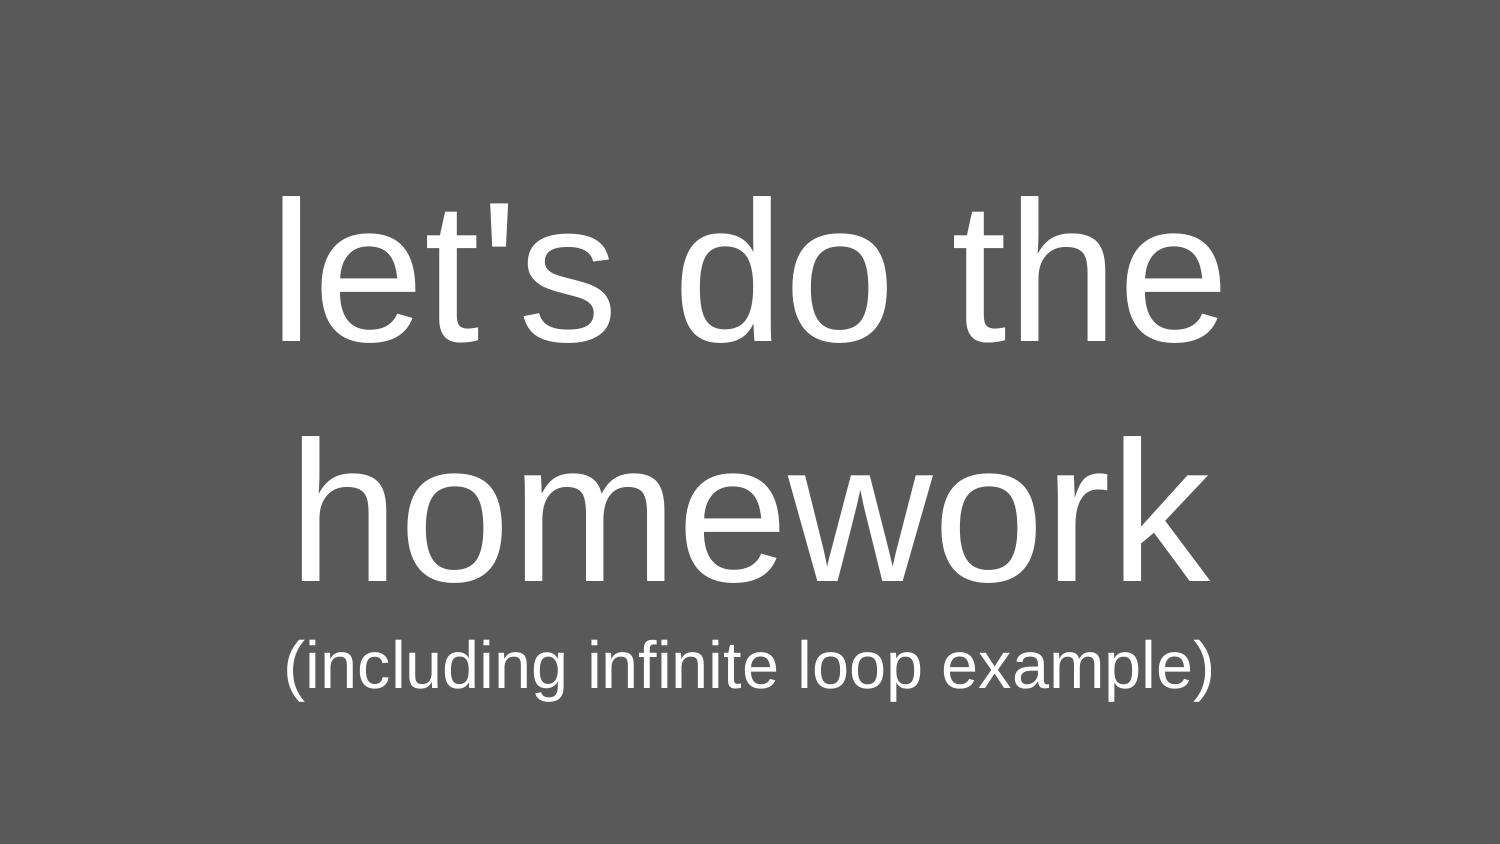

# let's do the homework (including infinite loop example)